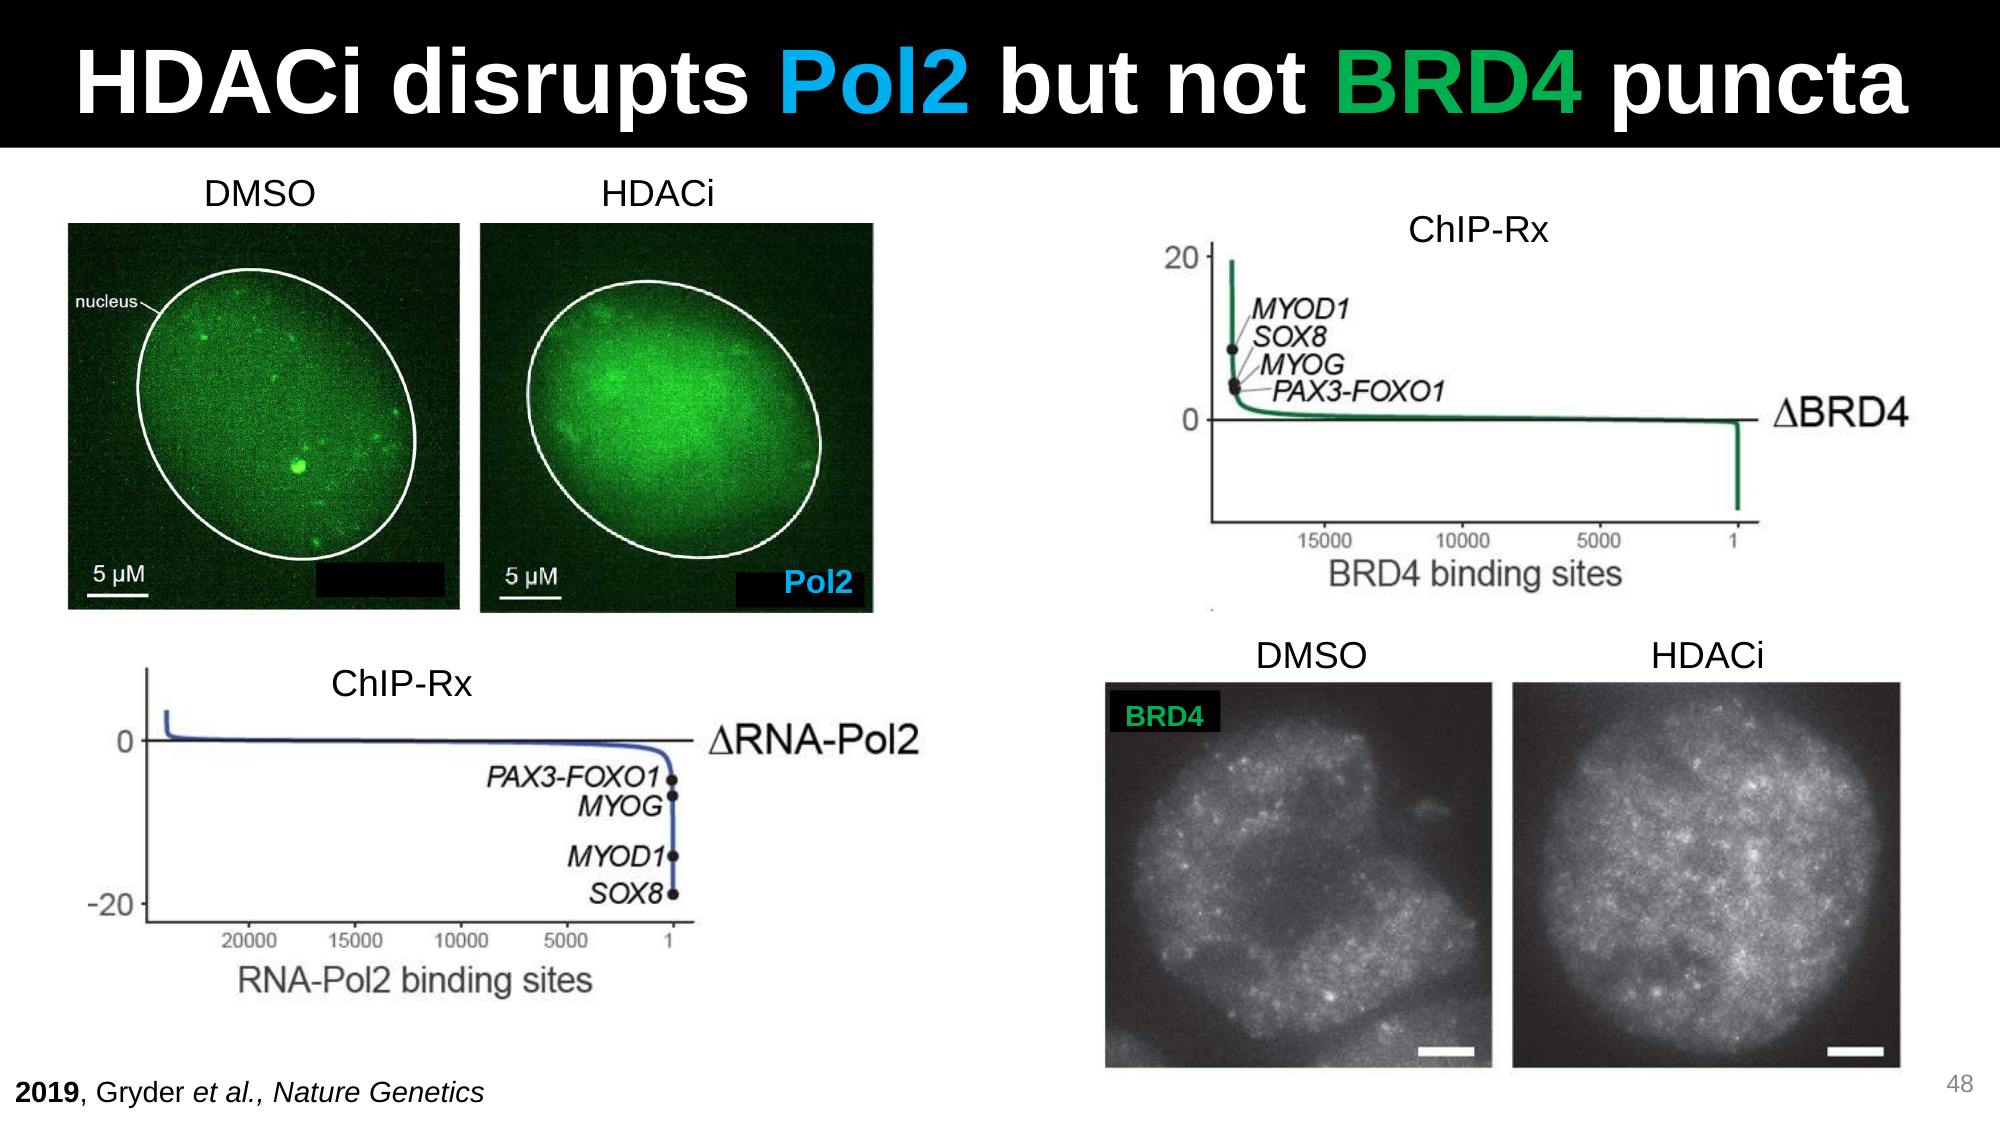

# HDACi disrupts Pol2 but not BRD4 puncta
DMSO	HDACi
ChIP-Rx

Pol2
DMSO
HDACi
ChIP-Rx

BRD4
48
2019, Gryder et al., Nature Genetics